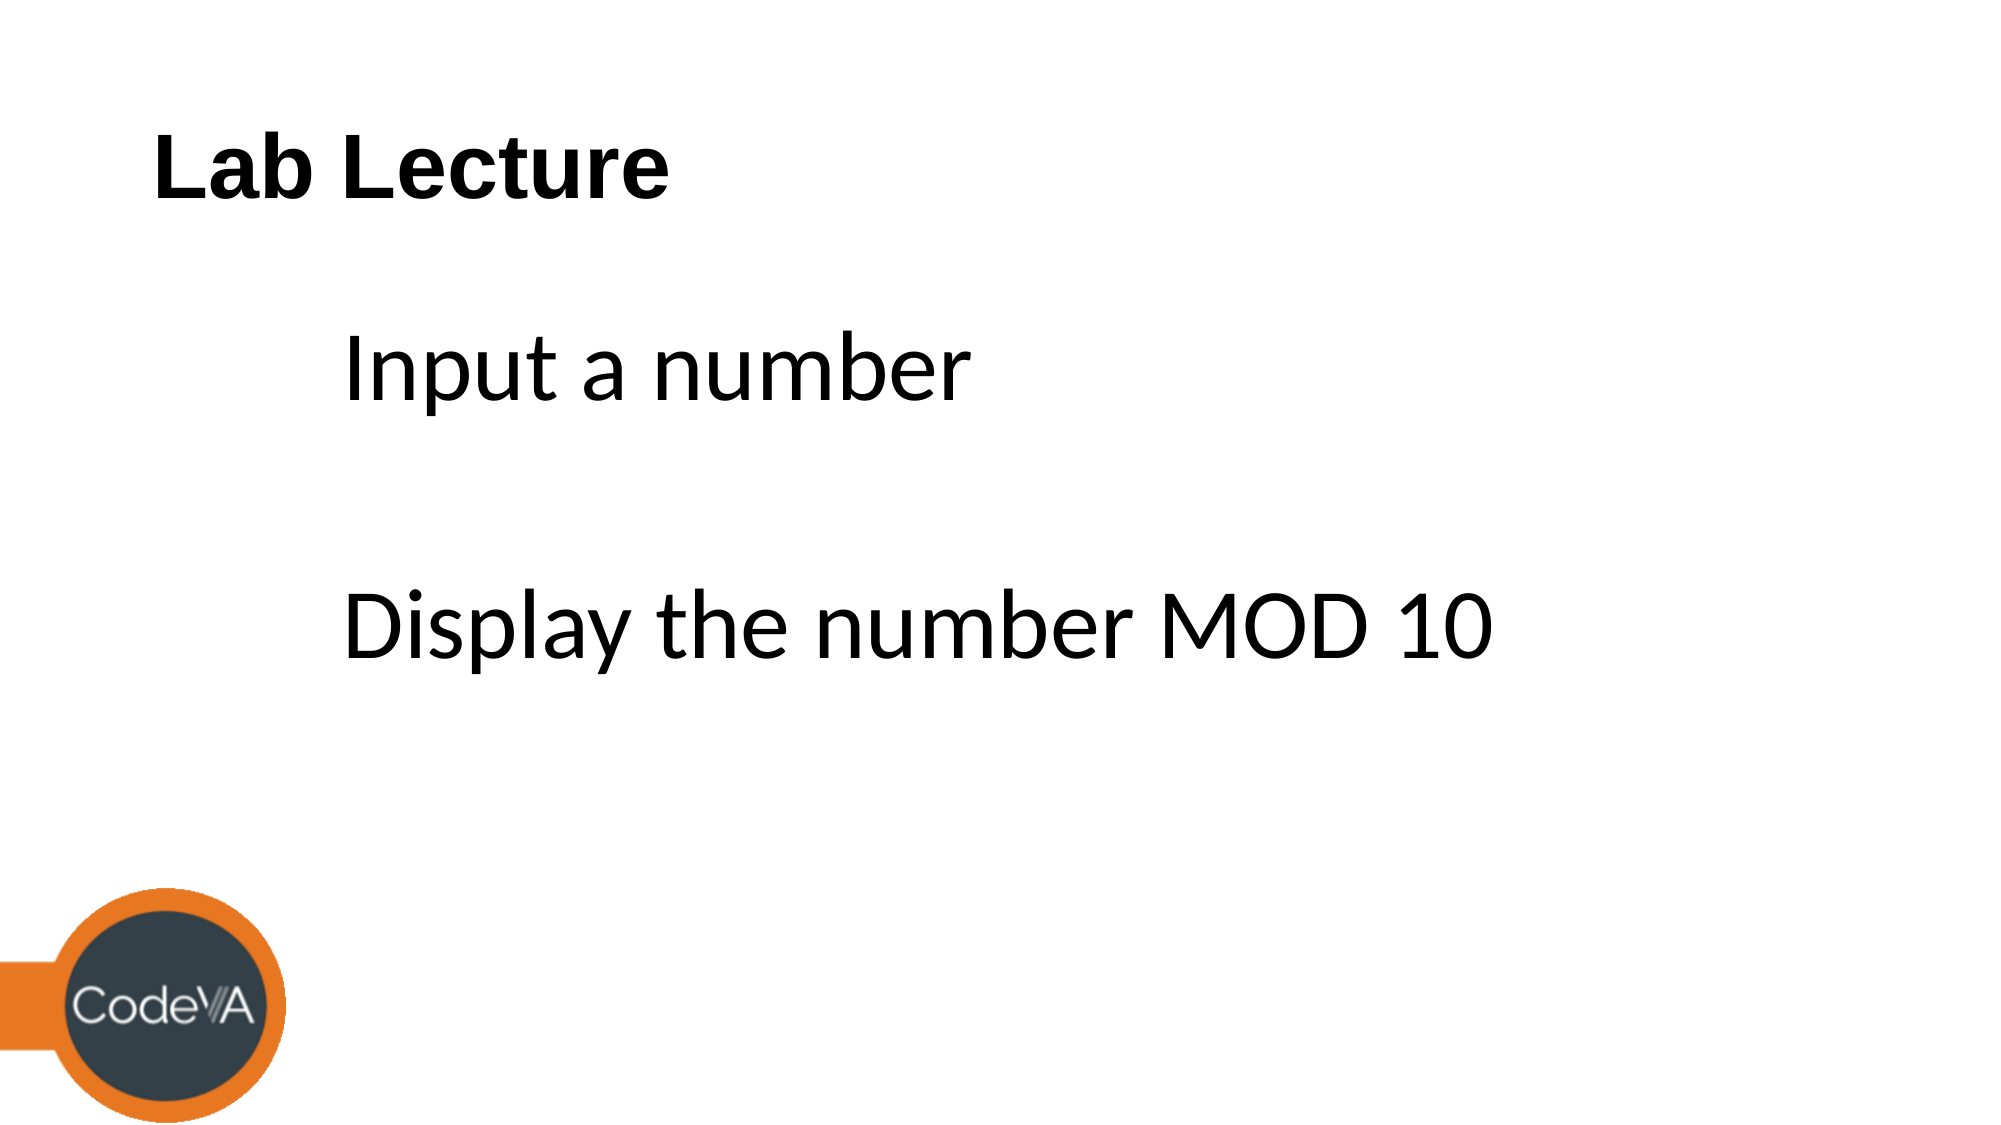

# Lab Lecture
Input a number

Display the number MOD 10